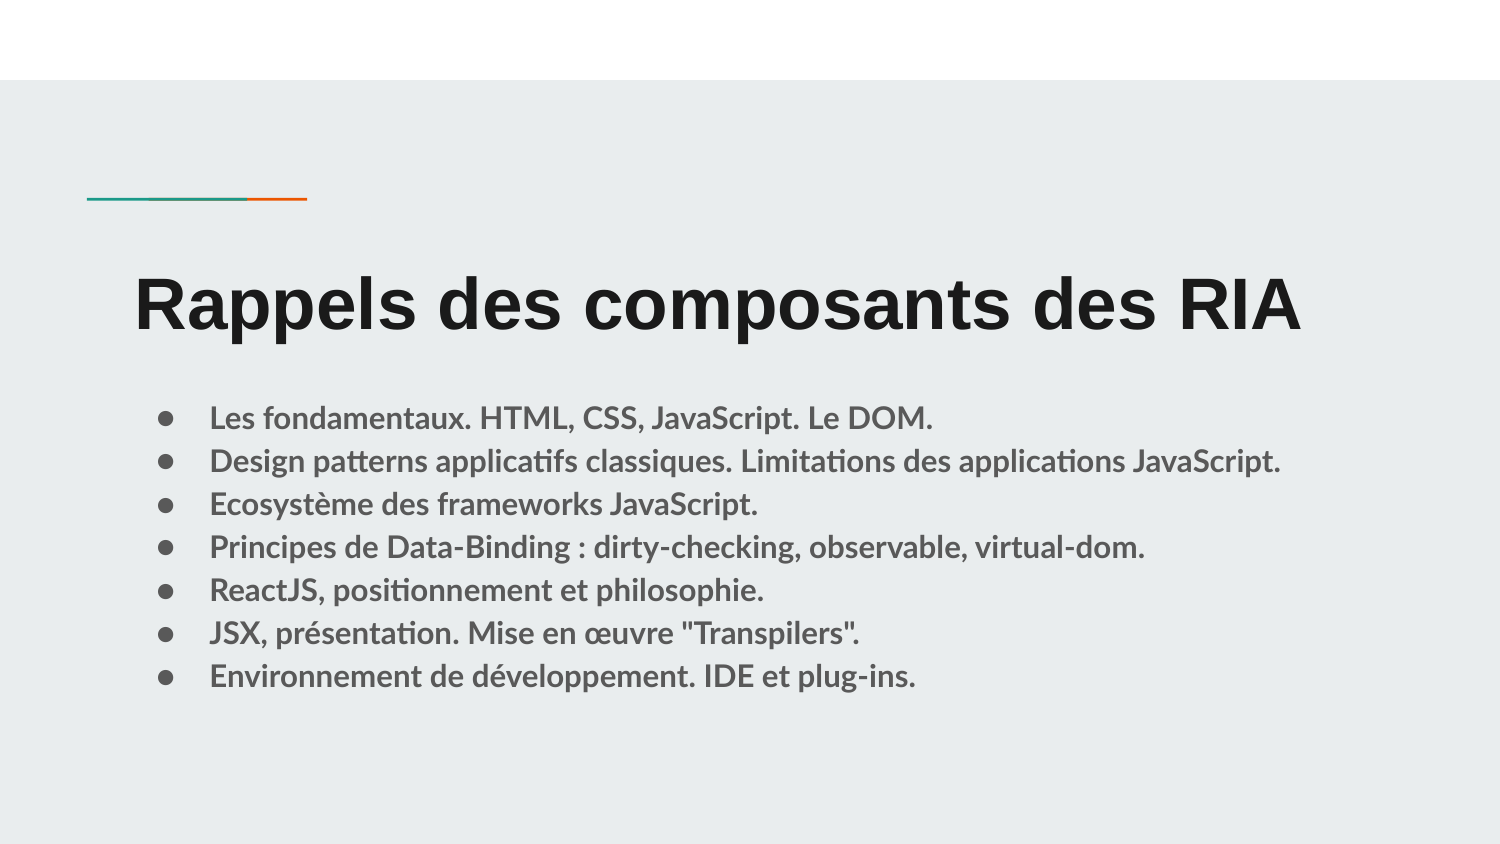

# Rappels des composants des RIA
Les fondamentaux. HTML, CSS, JavaScript. Le DOM.
Design patterns applicatifs classiques. Limitations des applications JavaScript.
Ecosystème des frameworks JavaScript.
Principes de Data-Binding : dirty-checking, observable, virtual-dom.
ReactJS, positionnement et philosophie.
JSX, présentation. Mise en œuvre "Transpilers".
Environnement de développement. IDE et plug-ins.